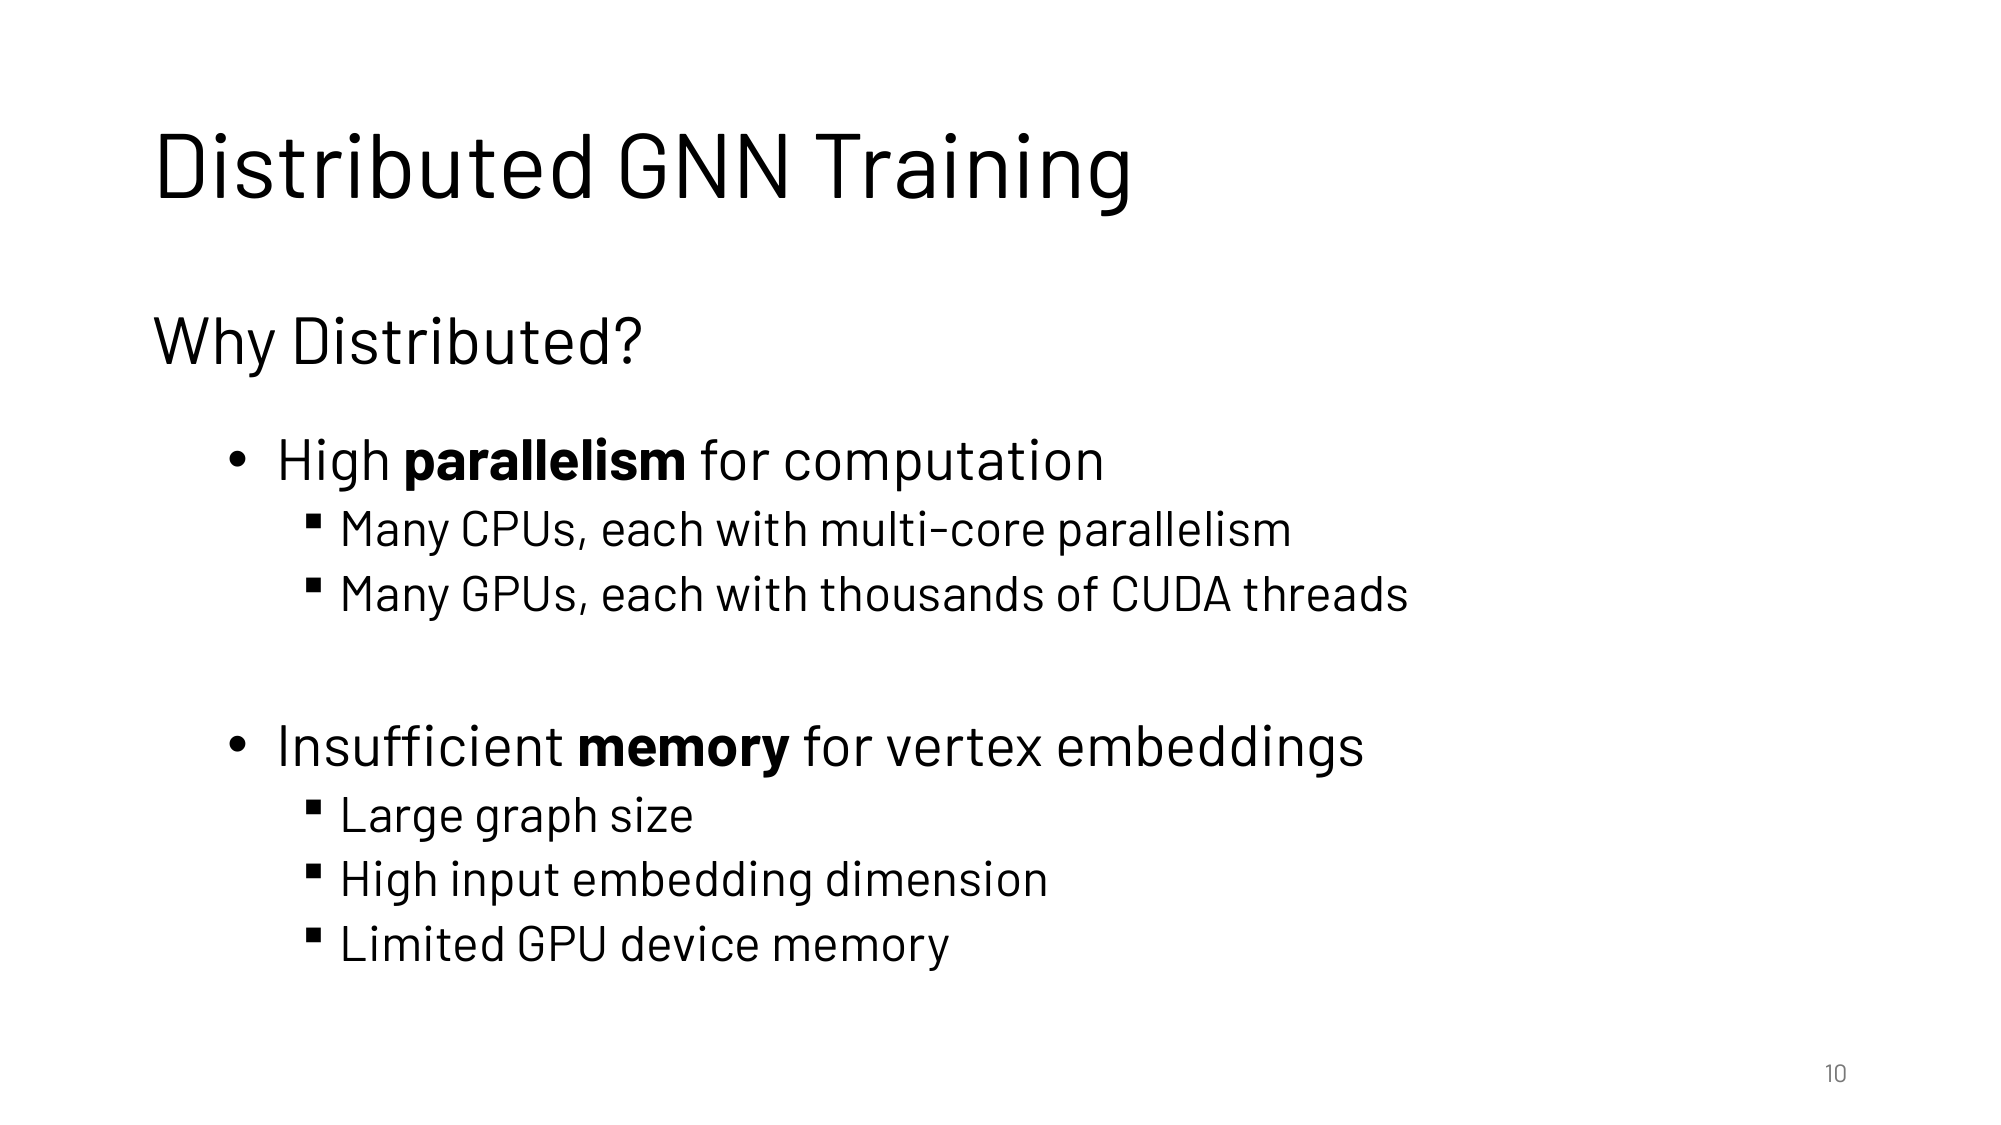

# Distributed GNN Training
Why Distributed?

 High parallelism for computation
Many CPUs, each with multi-core parallelism
Many GPUs, each with thousands of CUDA threads

 Insufficient memory for vertex embeddings
Large graph size
High input embedding dimension
Limited GPU device memory

10